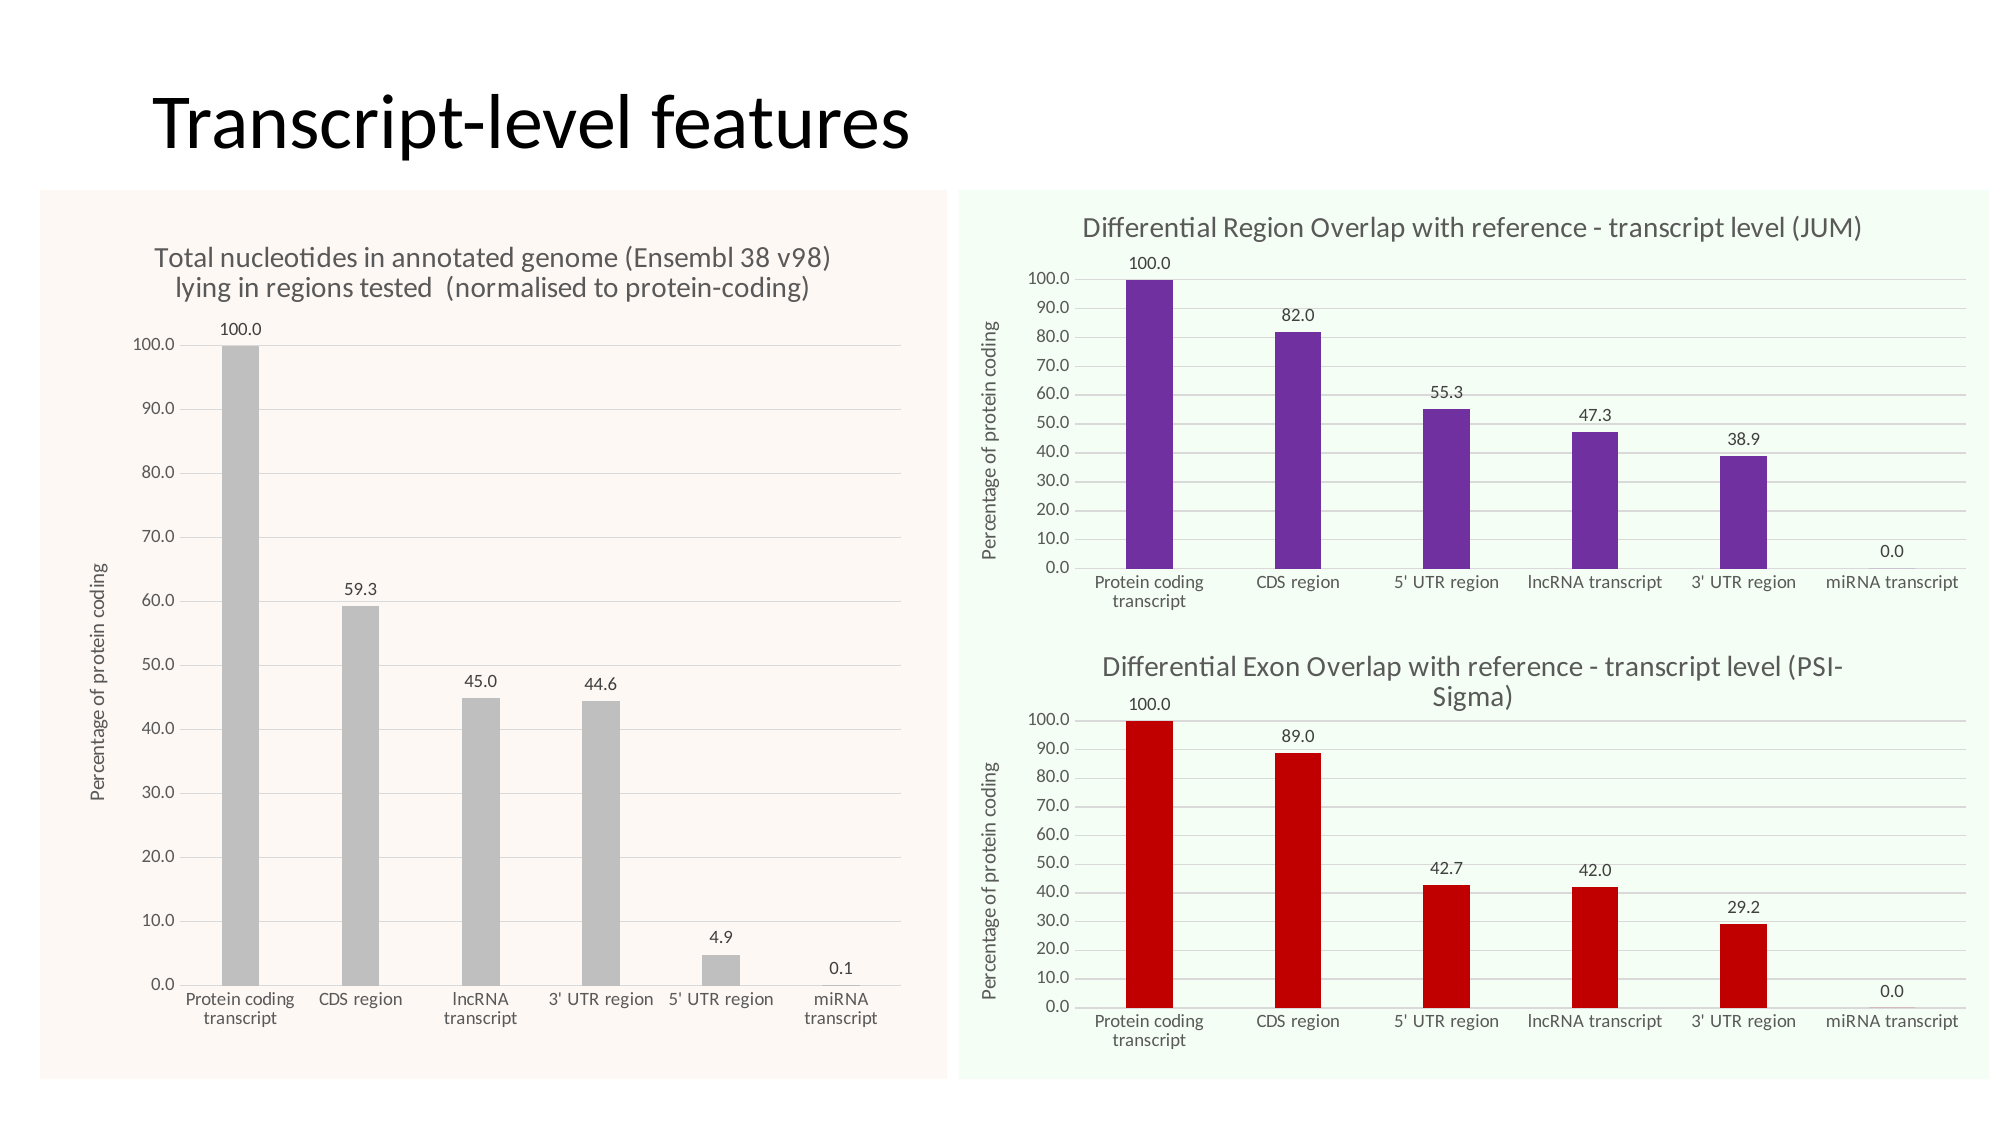

# Transcript-level features

### Chart: Differential Region Overlap with reference - transcript level (JUM)

| Category |  |
|---|---|
| Protein coding transcript | 100.0 |
| CDS region | 81.99356913183276 |
| 5' UTR region | 55.305466237942106 |
| lncRNA transcript | 47.26688102893889 |
| 3' UTR region | 38.906752411575575 |
| miRNA transcript | 0.0 |

### Chart: Total nucleotides in annotated genome (Ensembl 38 v98) lying in regions tested  (normalised to protein-coding)

| Category |  |
|---|---|
| Protein coding transcript | 100.0 |
| CDS region | 59.34124495429112 |
| lncRNA transcript | 45.000398971223866 |
| 3' UTR region | 44.55269702388483 |
| 5' UTR region | 4.852187677124925 |
| miRNA transcript | 0.08004030173783479 |

### Chart: Differential Exon Overlap with reference - transcript level (PSI-Sigma)

| Category |  |
|---|---|
| Protein coding transcript | 100.0 |
| CDS region | 88.9662560257096 |
| 5' UTR region | 42.74236743438662 |
| lncRNA transcript | 42.046063202999484 |
| 3' UTR region | 29.24477771826454 |
| miRNA transcript | 0.0 |